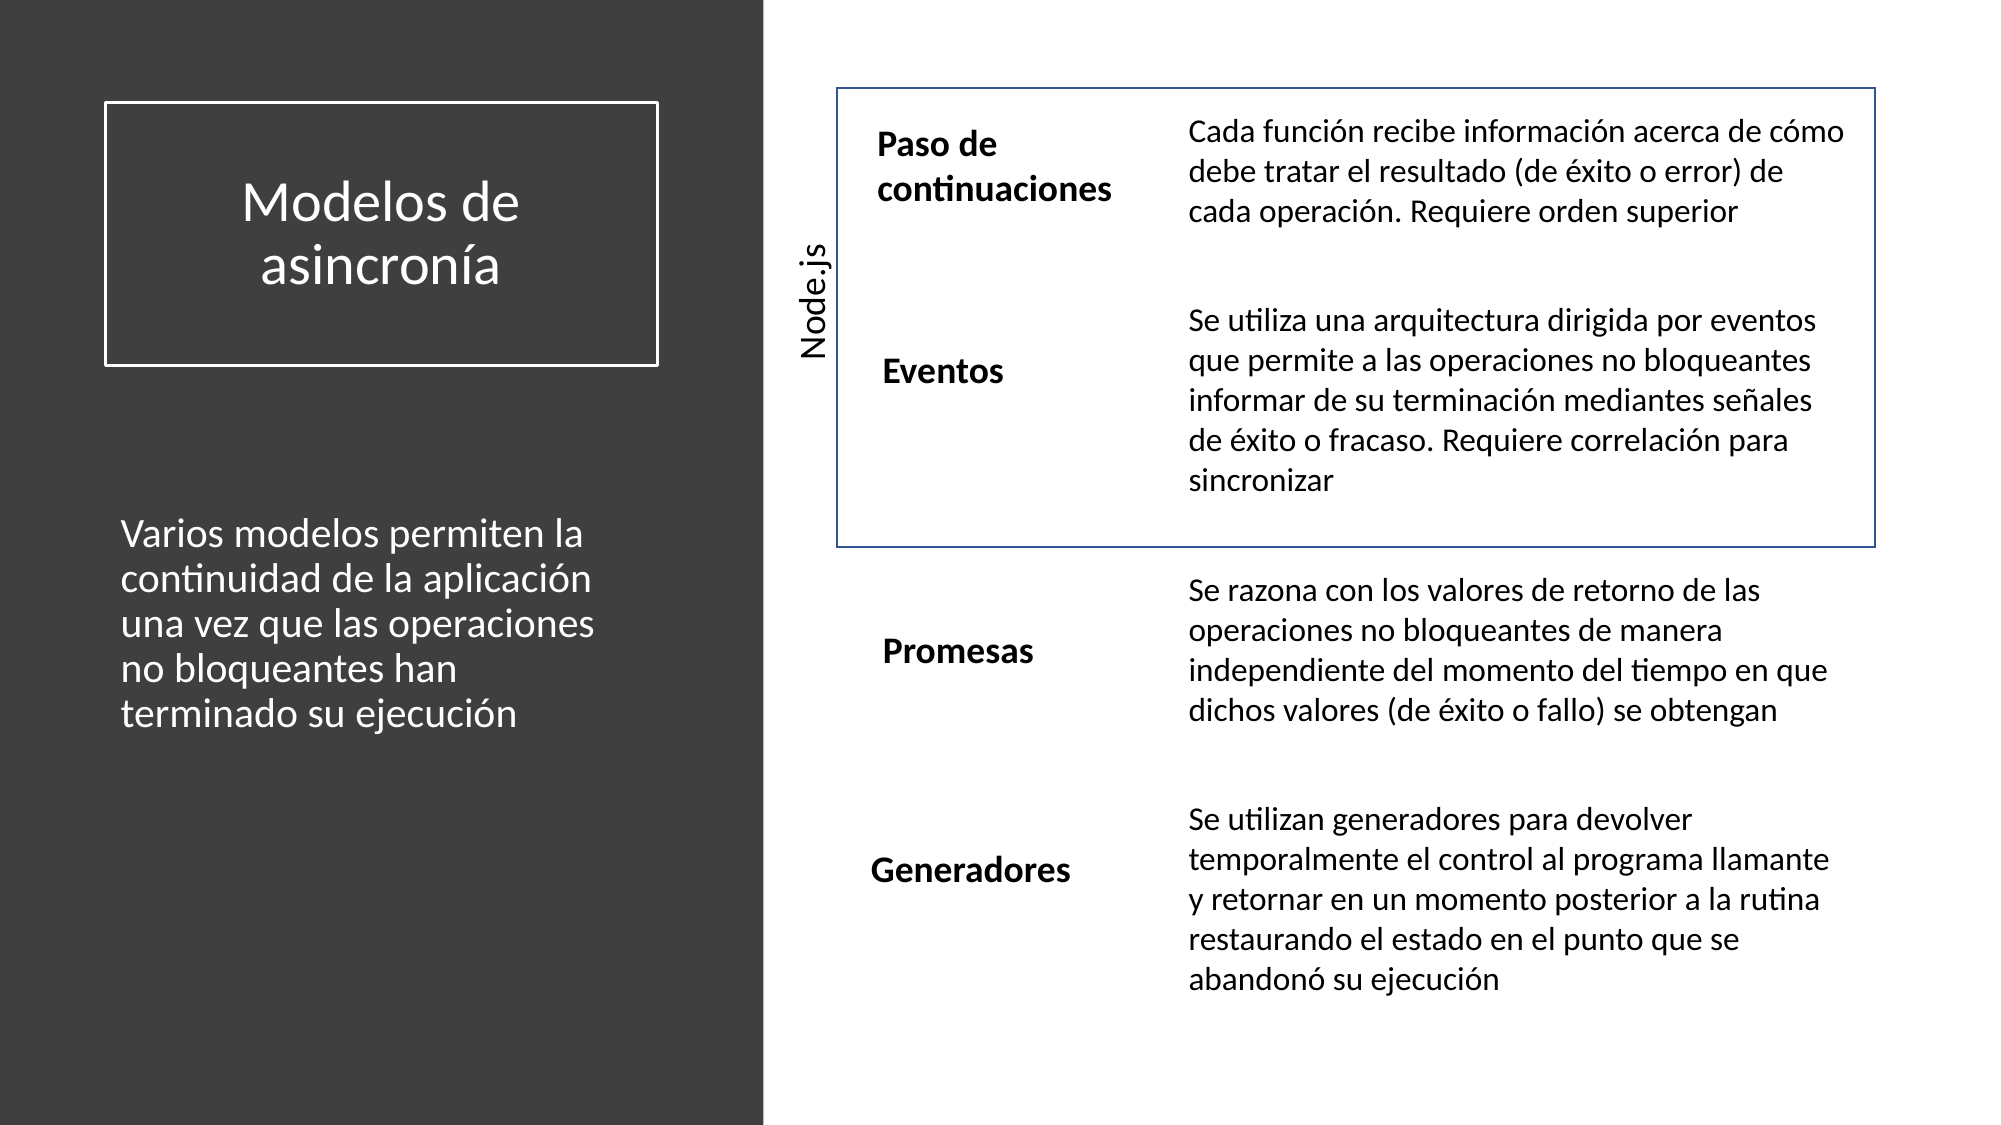

# Modelos de asincronía
Cada función recibe información acerca de cómo debe tratar el resultado (de éxito o error) de cada operación. Requiere orden superior
Paso de continuaciones
Node.js
Se utiliza una arquitectura dirigida por eventos que permite a las operaciones no bloqueantes informar de su terminación mediantes señales de éxito o fracaso. Requiere correlación para sincronizar
Eventos

Varios modelos permiten la continuidad de la aplicación una vez que las operaciones no bloqueantes han terminado su ejecución

Se razona con los valores de retorno de las operaciones no bloqueantes de manera independiente del momento del tiempo en que dichos valores (de éxito o fallo) se obtengan
Promesas
Se utilizan generadores para devolver temporalmente el control al programa llamante y retornar en un momento posterior a la rutina restaurando el estado en el punto que se abandonó su ejecución
Generadores